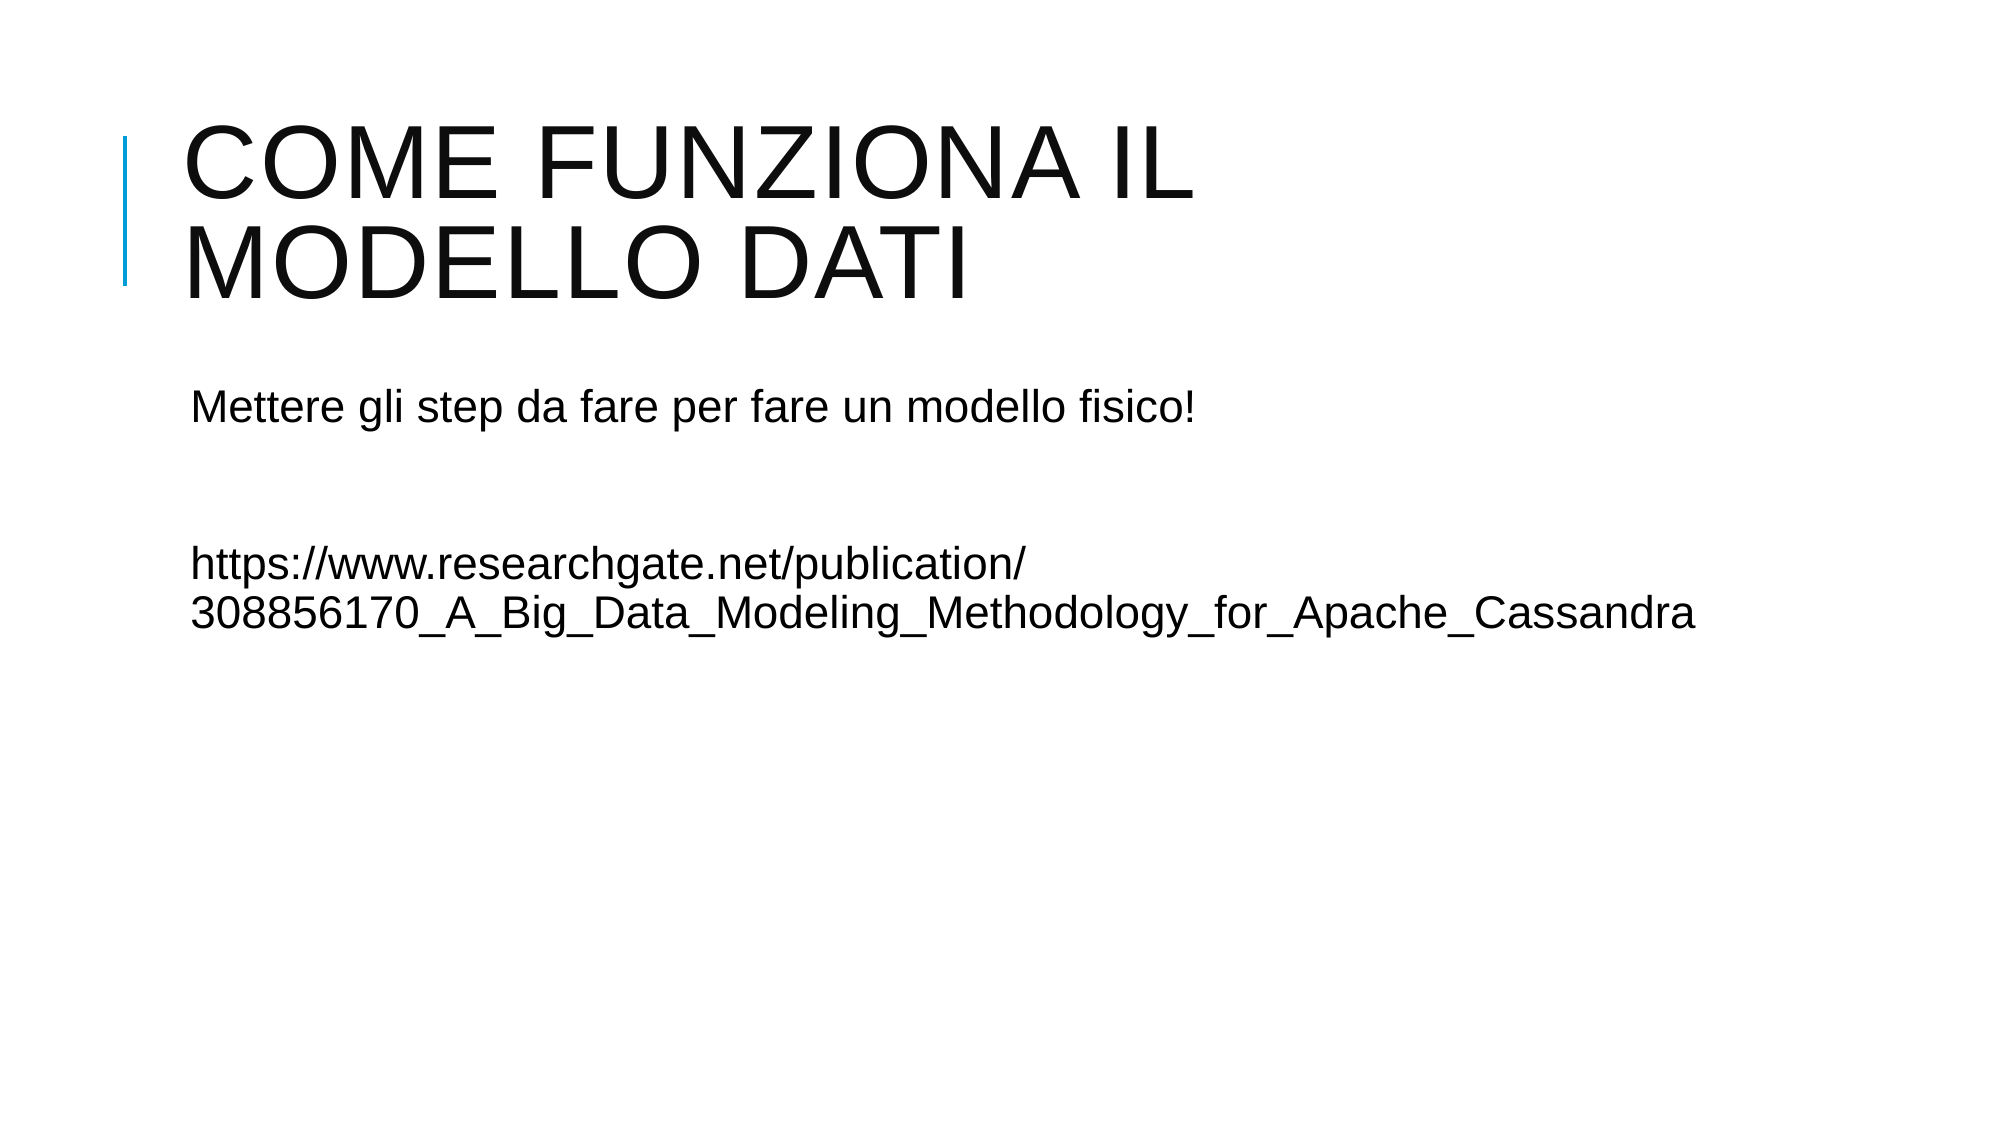

# Come funziona il modello dati
Mettere gli step da fare per fare un modello fisico!

https://www.researchgate.net/publication/308856170_A_Big_Data_Modeling_Methodology_for_Apache_Cassandra